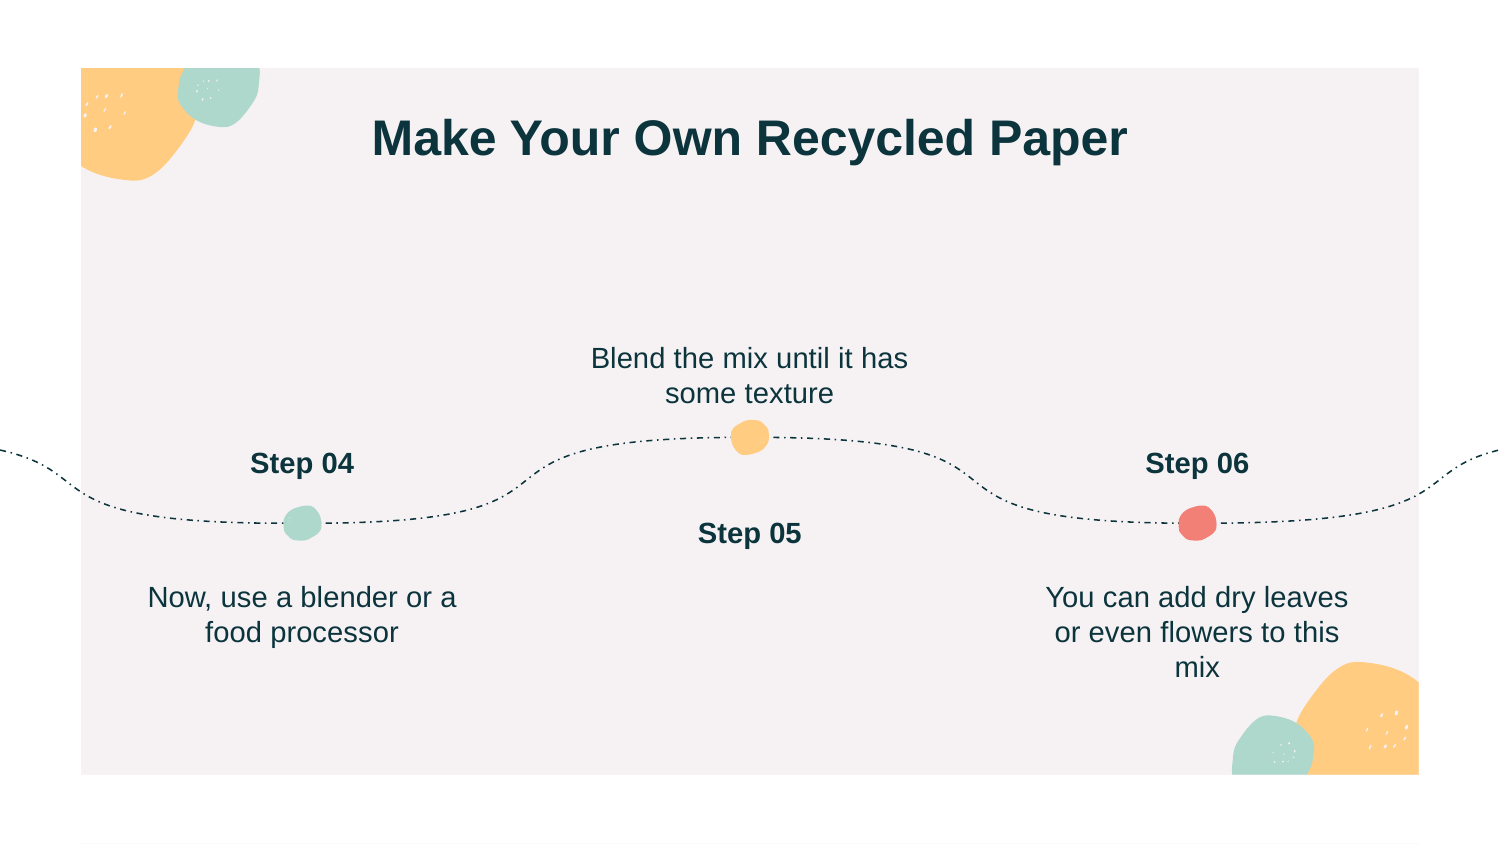

# Make Your Own Recycled Paper
Blend the mix until it has some texture
Step 04
Step 06

Step 05

You can add dry leaves or even flowers to this mix
Now, use a blender or a food processor